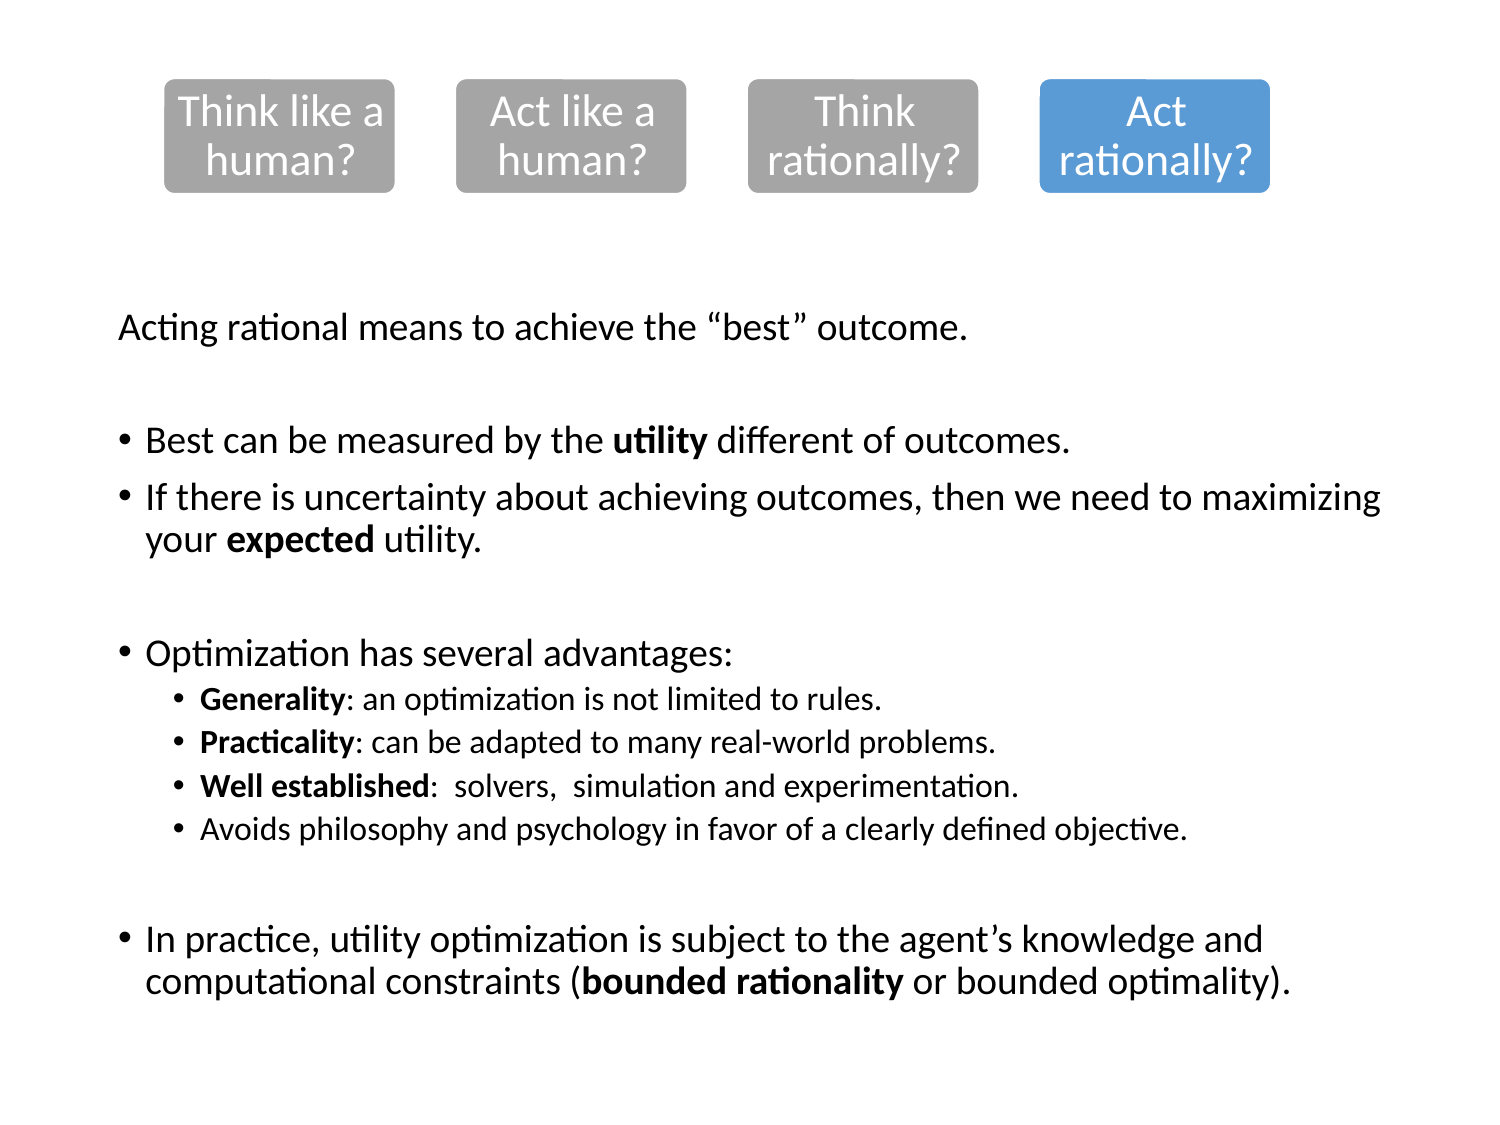

Think like a human?
Act like a human?
Think rationally?
Act rationally?
Acting rational means to achieve the “best” outcome.

Best can be measured by the utility different of outcomes.
If there is uncertainty about achieving outcomes, then we need to maximizing your expected utility.

Optimization has several advantages:
Generality: an optimization is not limited to rules.
Practicality: can be adapted to many real-world problems.
Well established:  solvers,  simulation and experimentation.
Avoids philosophy and psychology in favor of a clearly defined objective.

In practice, utility optimization is subject to the agent’s knowledge and computational constraints (bounded rationality or bounded optimality).